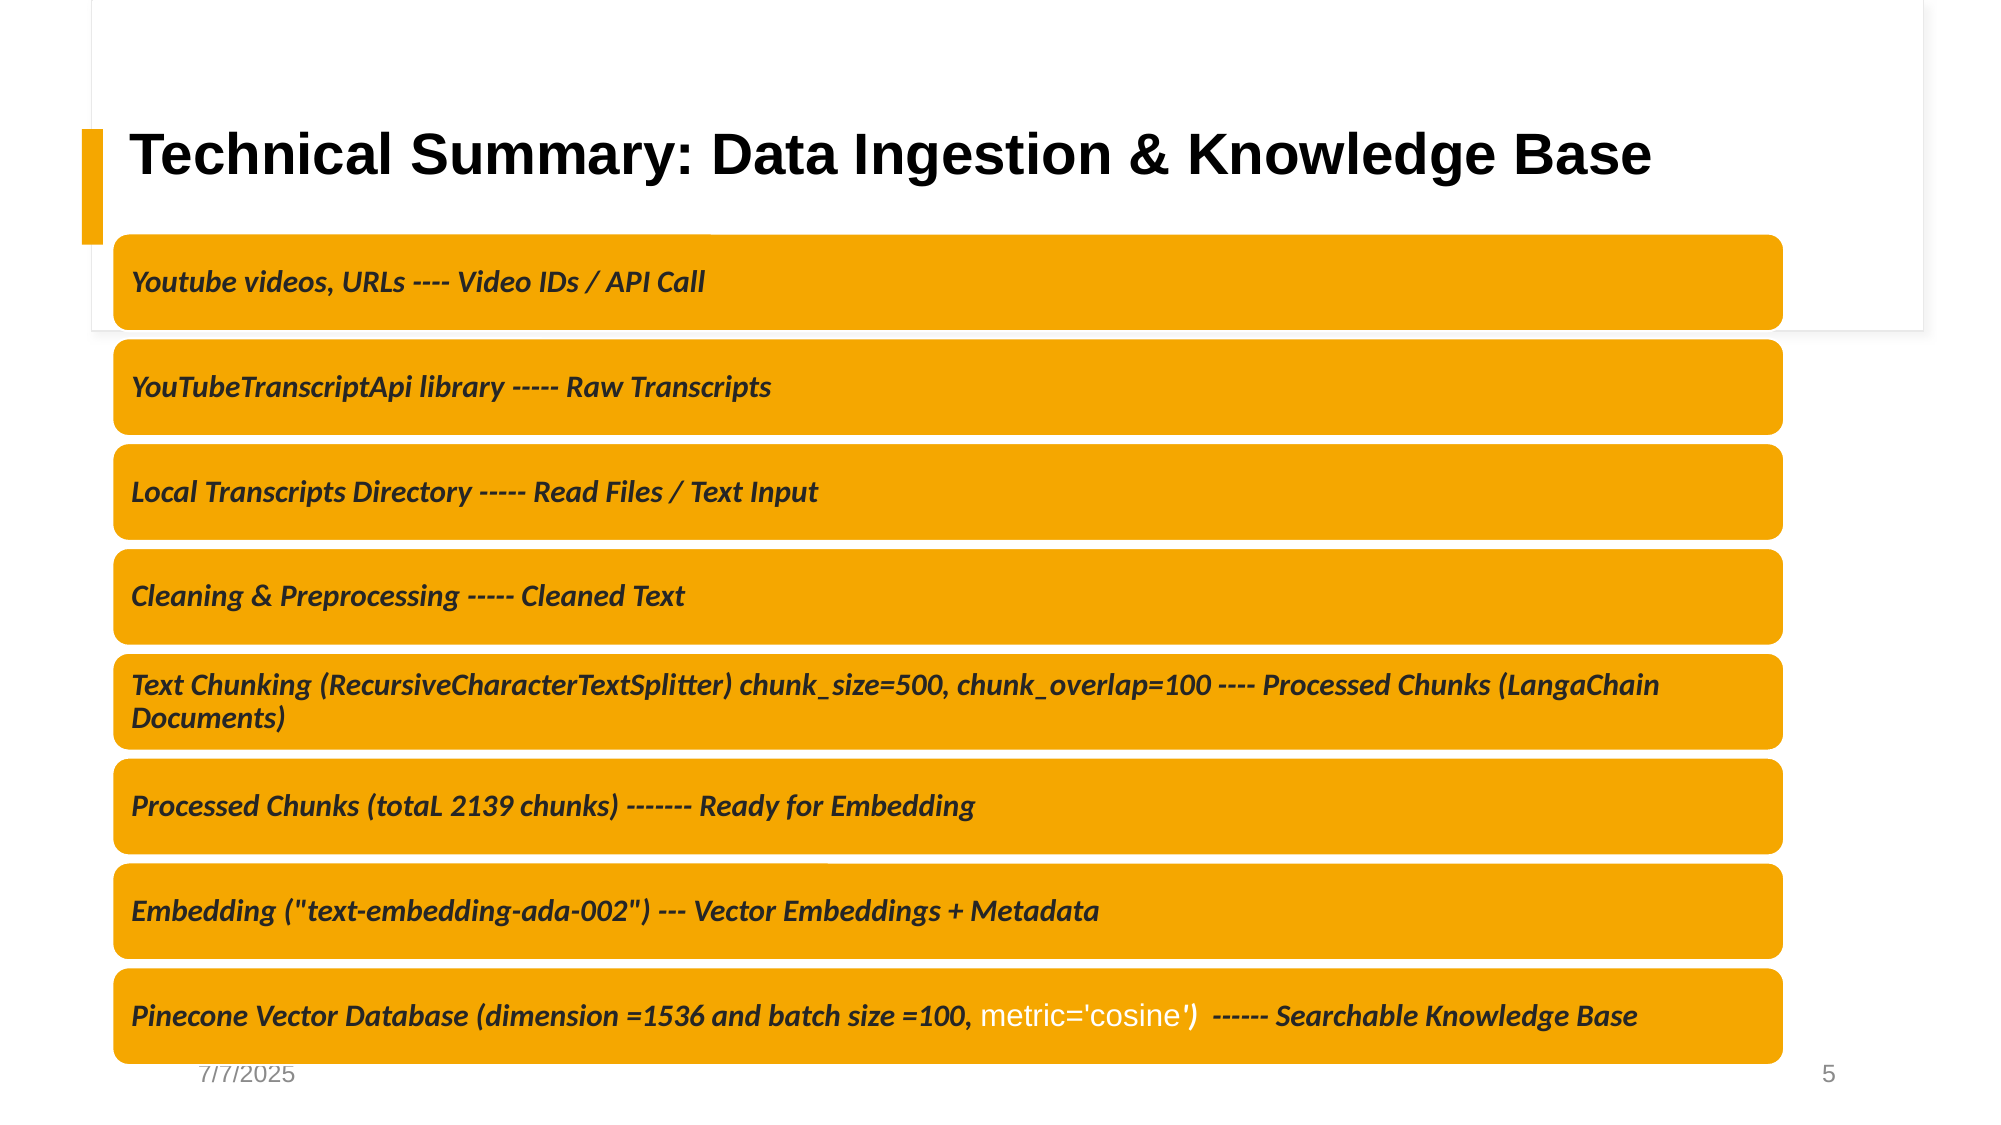

# Technical Summary: Data Ingestion & Knowledge Base
Youtube videos, URLs ---- Video IDs / API Call
YouTubeTranscriptApi library ----- Raw Transcripts
Local Transcripts Directory ----- Read Files / Text Input
Cleaning & Preprocessing ----- Cleaned Text
Text Chunking (RecursiveCharacterTextSplitter) chunk_size=500, chunk_overlap=100 ---- Processed Chunks (LangaChain Documents)
Processed Chunks (totaL 2139 chunks) ------- Ready for Embedding
Embedding ("text-embedding-ada-002") --- Vector Embeddings + Metadata
Pinecone Vector Database (dimension =1536 and batch size =100, metric='cosine')  ------ Searchable Knowledge Base
7/7/2025

5